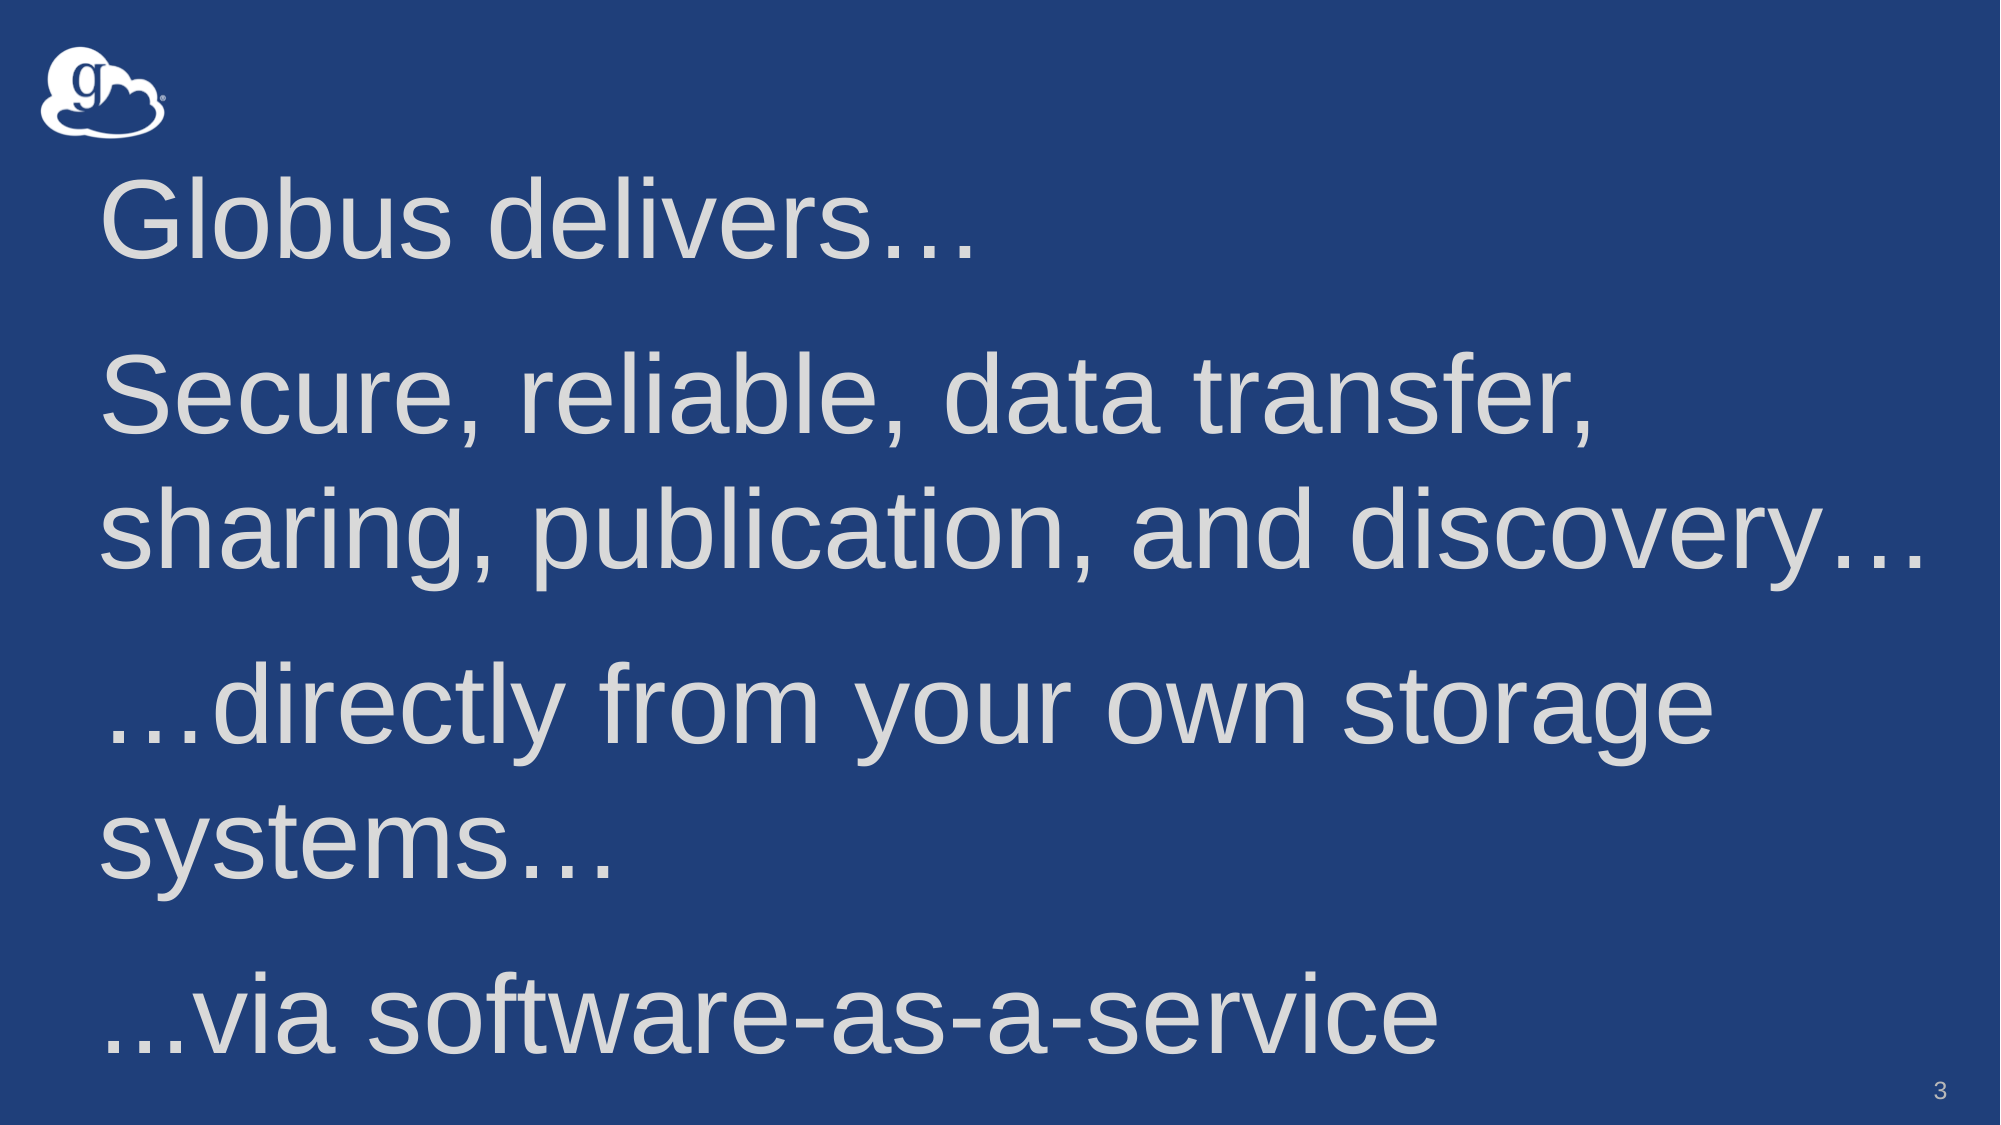

Globus delivers…
Secure, reliable, data transfer, sharing, publication, and discovery…
…directly from your own storage systems…
...via software-as-a-service

3